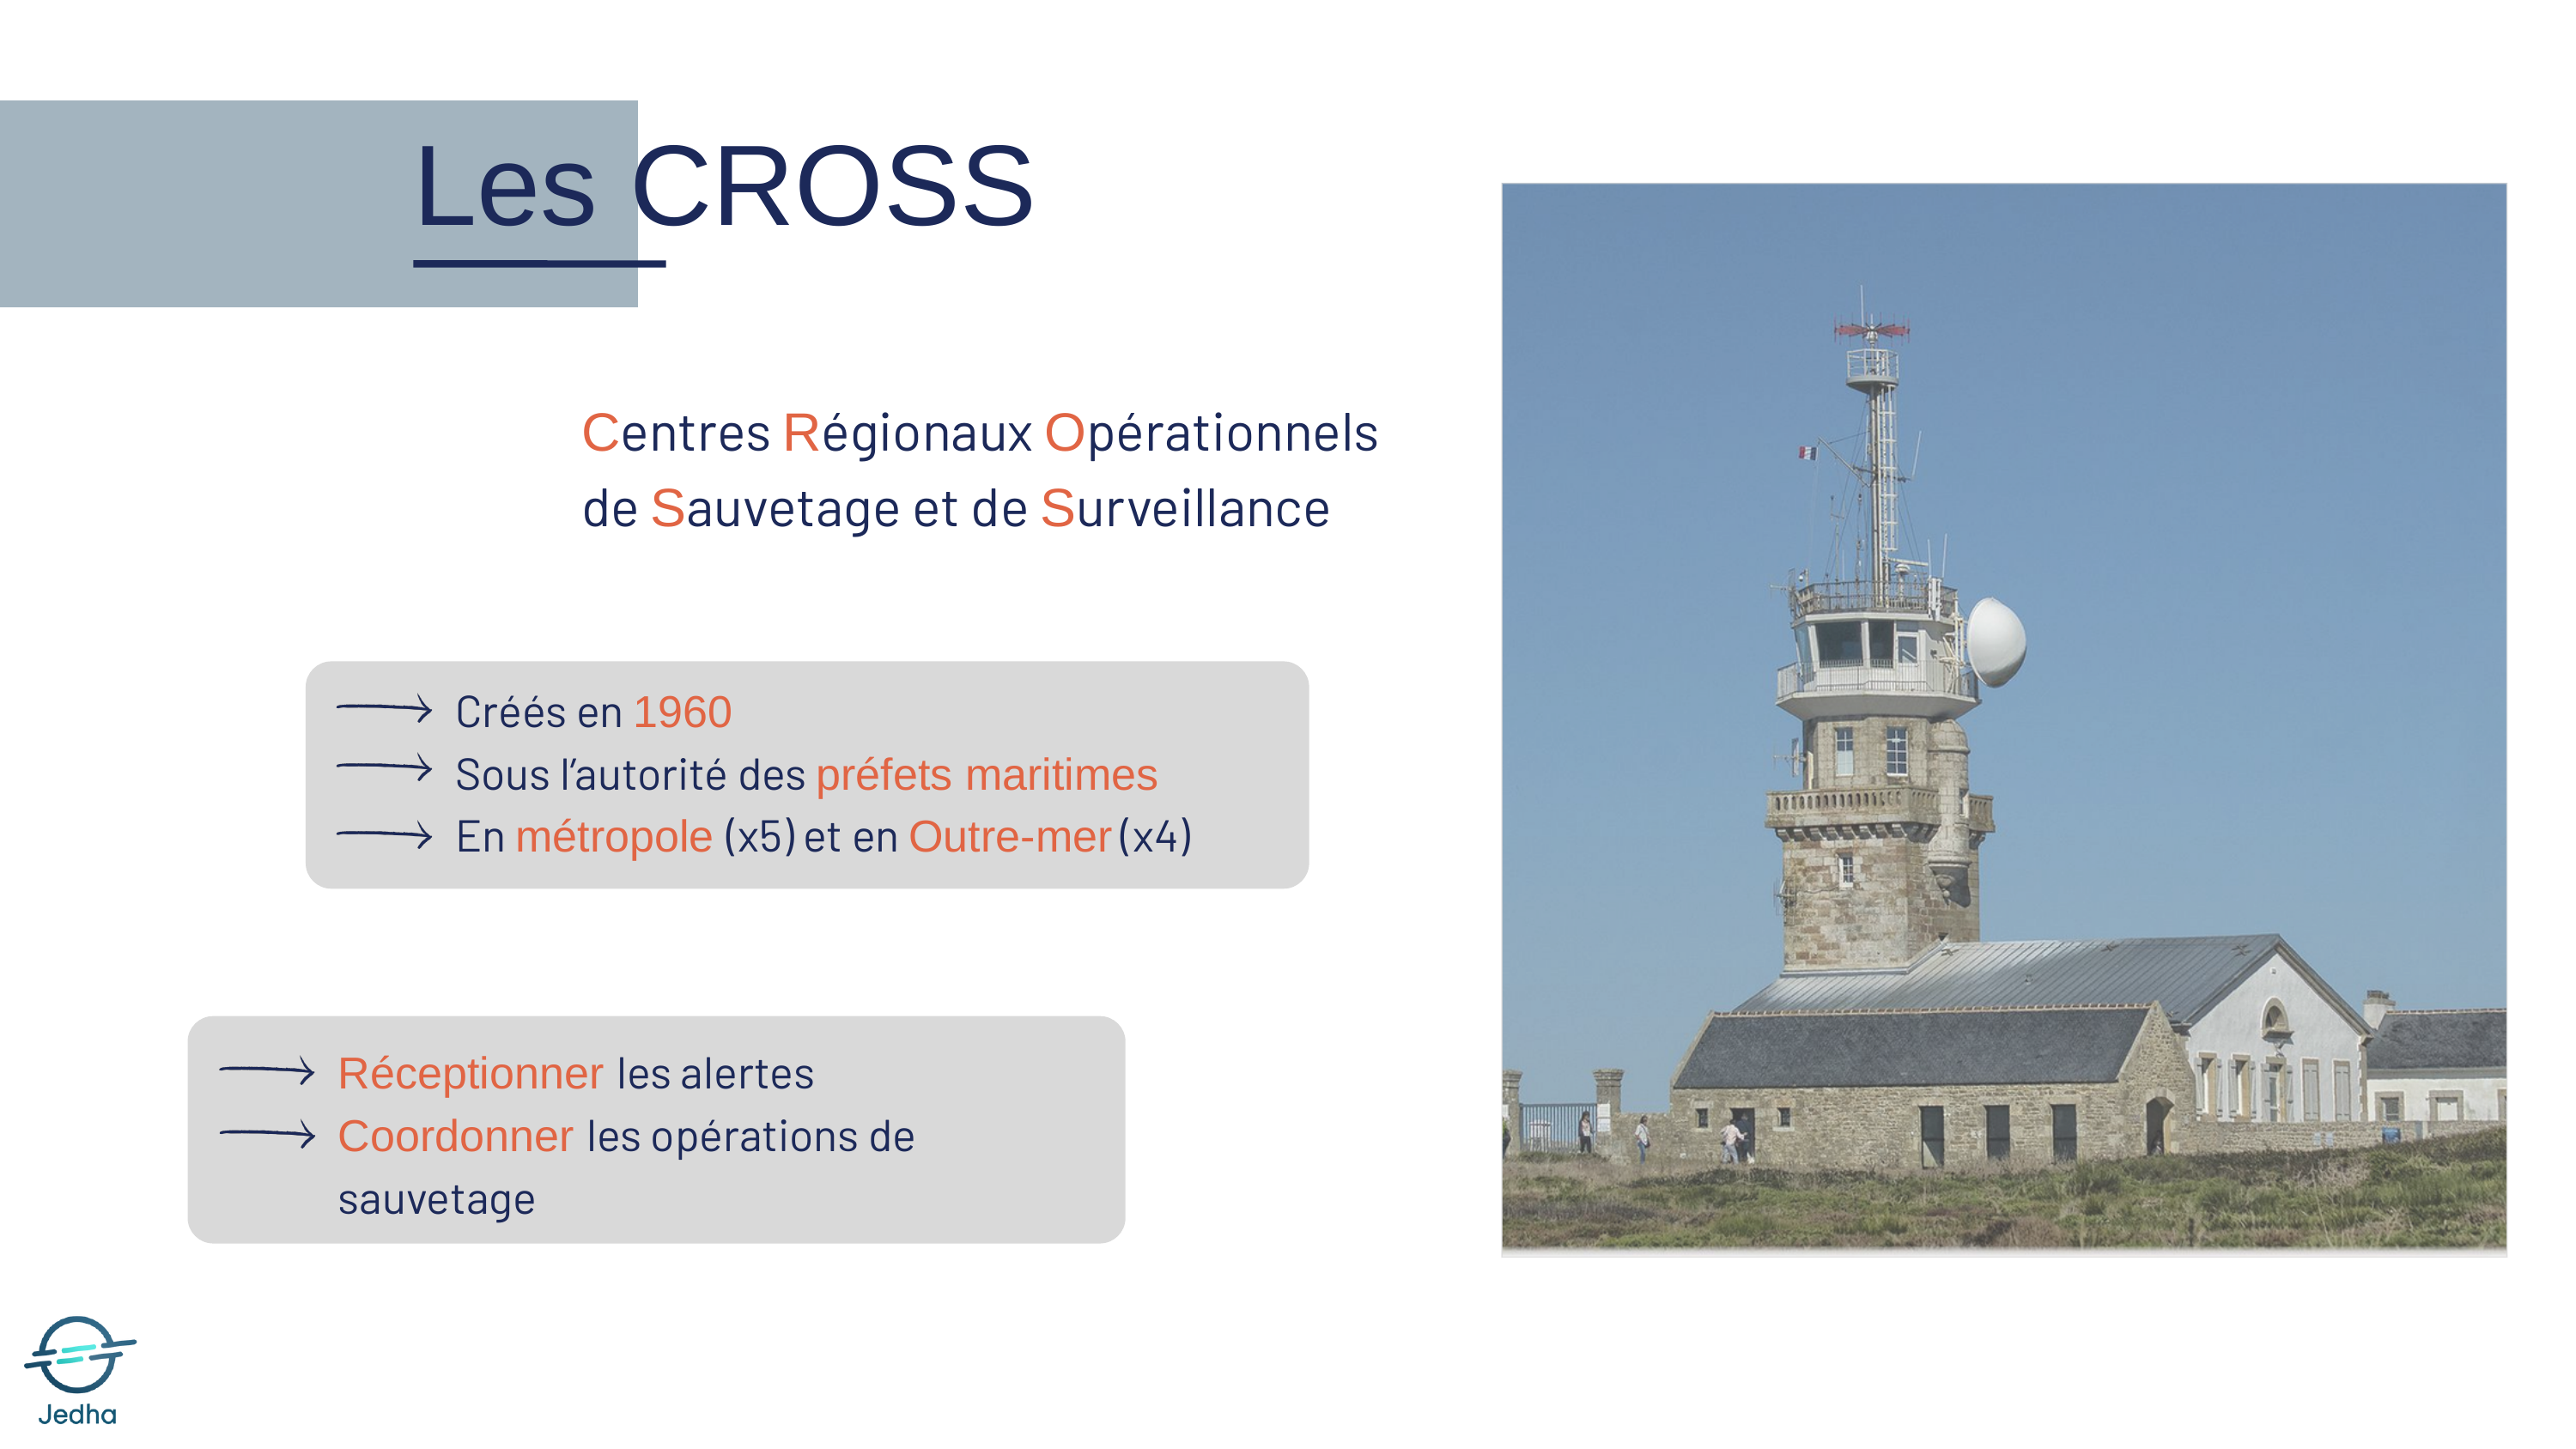

Les CROSS

Centres Régionaux Opérationnels de Sauvetage et de Surveillance

Créés en 1960
Sous l’autorité des préfets maritimes
En métropole (x5) et en Outre-mer (x4)

Réceptionner les alertes
Coordonner les opérations de sauvetage